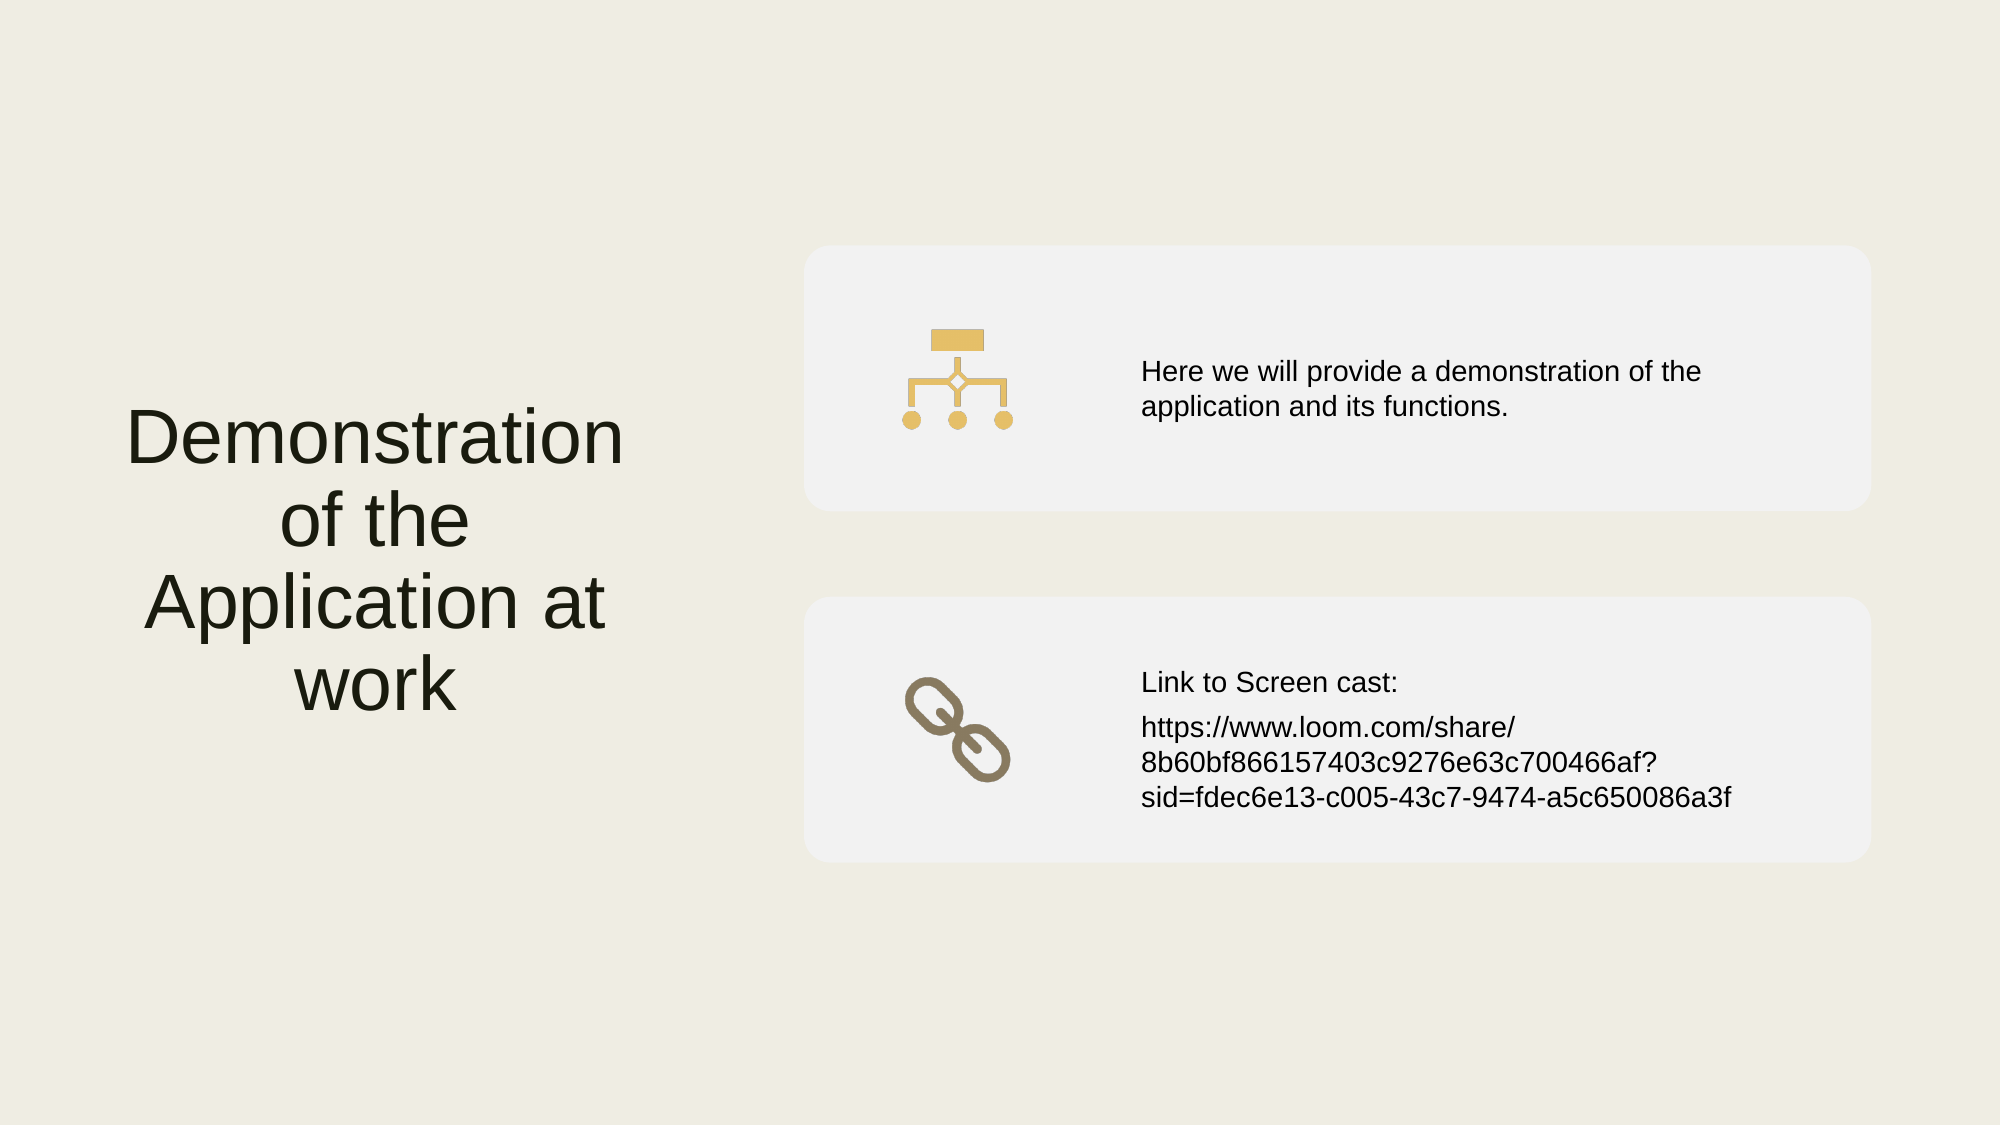

# Demonstration of the Application at work
Here we will provide a demonstration of the application and its functions.
Link to Screen cast:
https://www.loom.com/share/8b60bf866157403c9276e63c700466af?sid=fdec6e13-c005-43c7-9474-a5c650086a3f